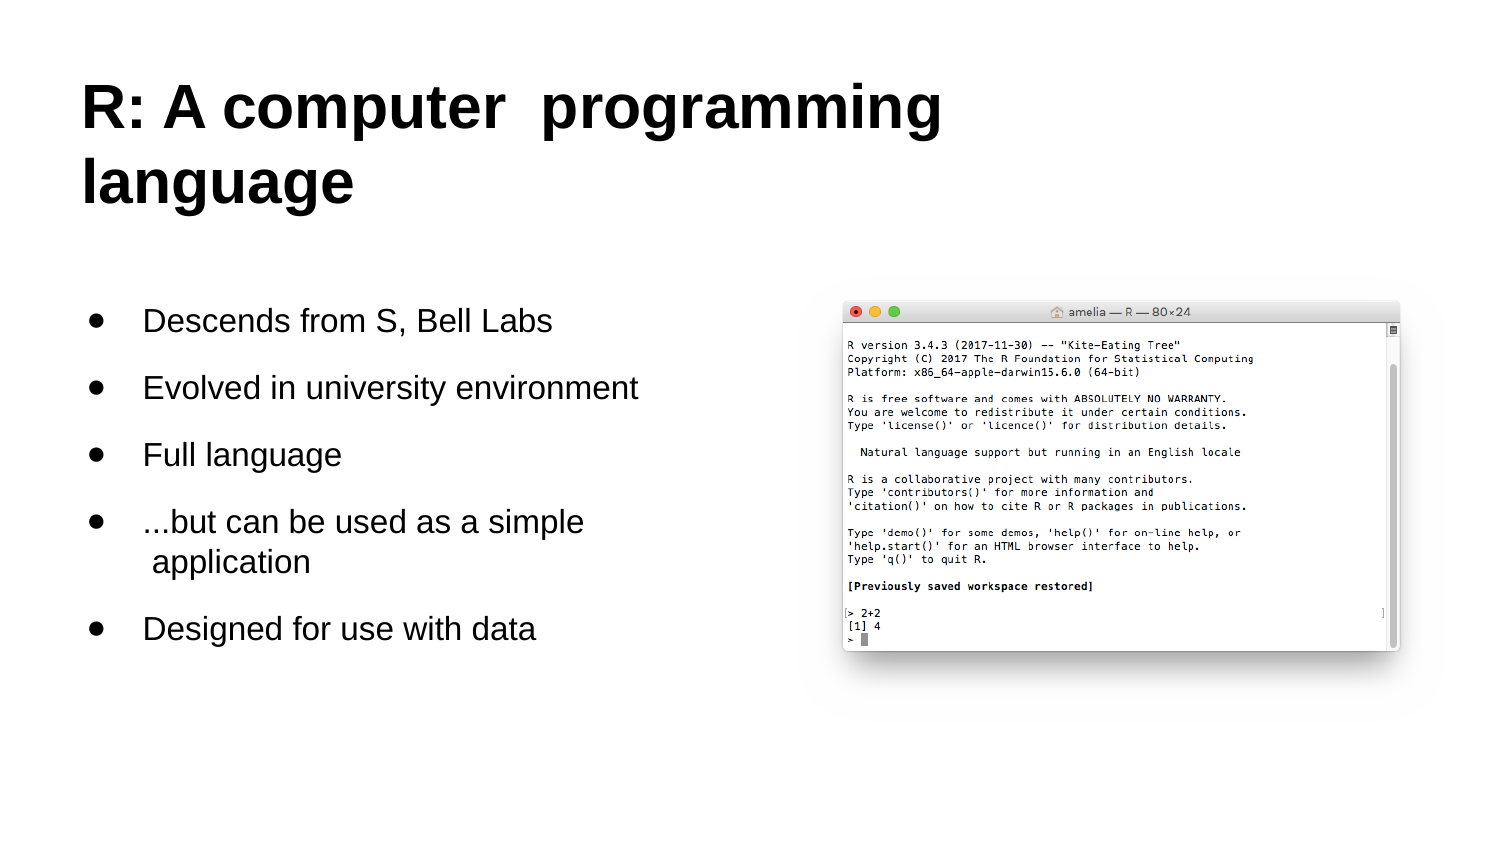

R: A computer  programming language
Descends from S, Bell Labs
Evolved in university environment
Full language
...but can be used as a simple  application
Designed for use with data